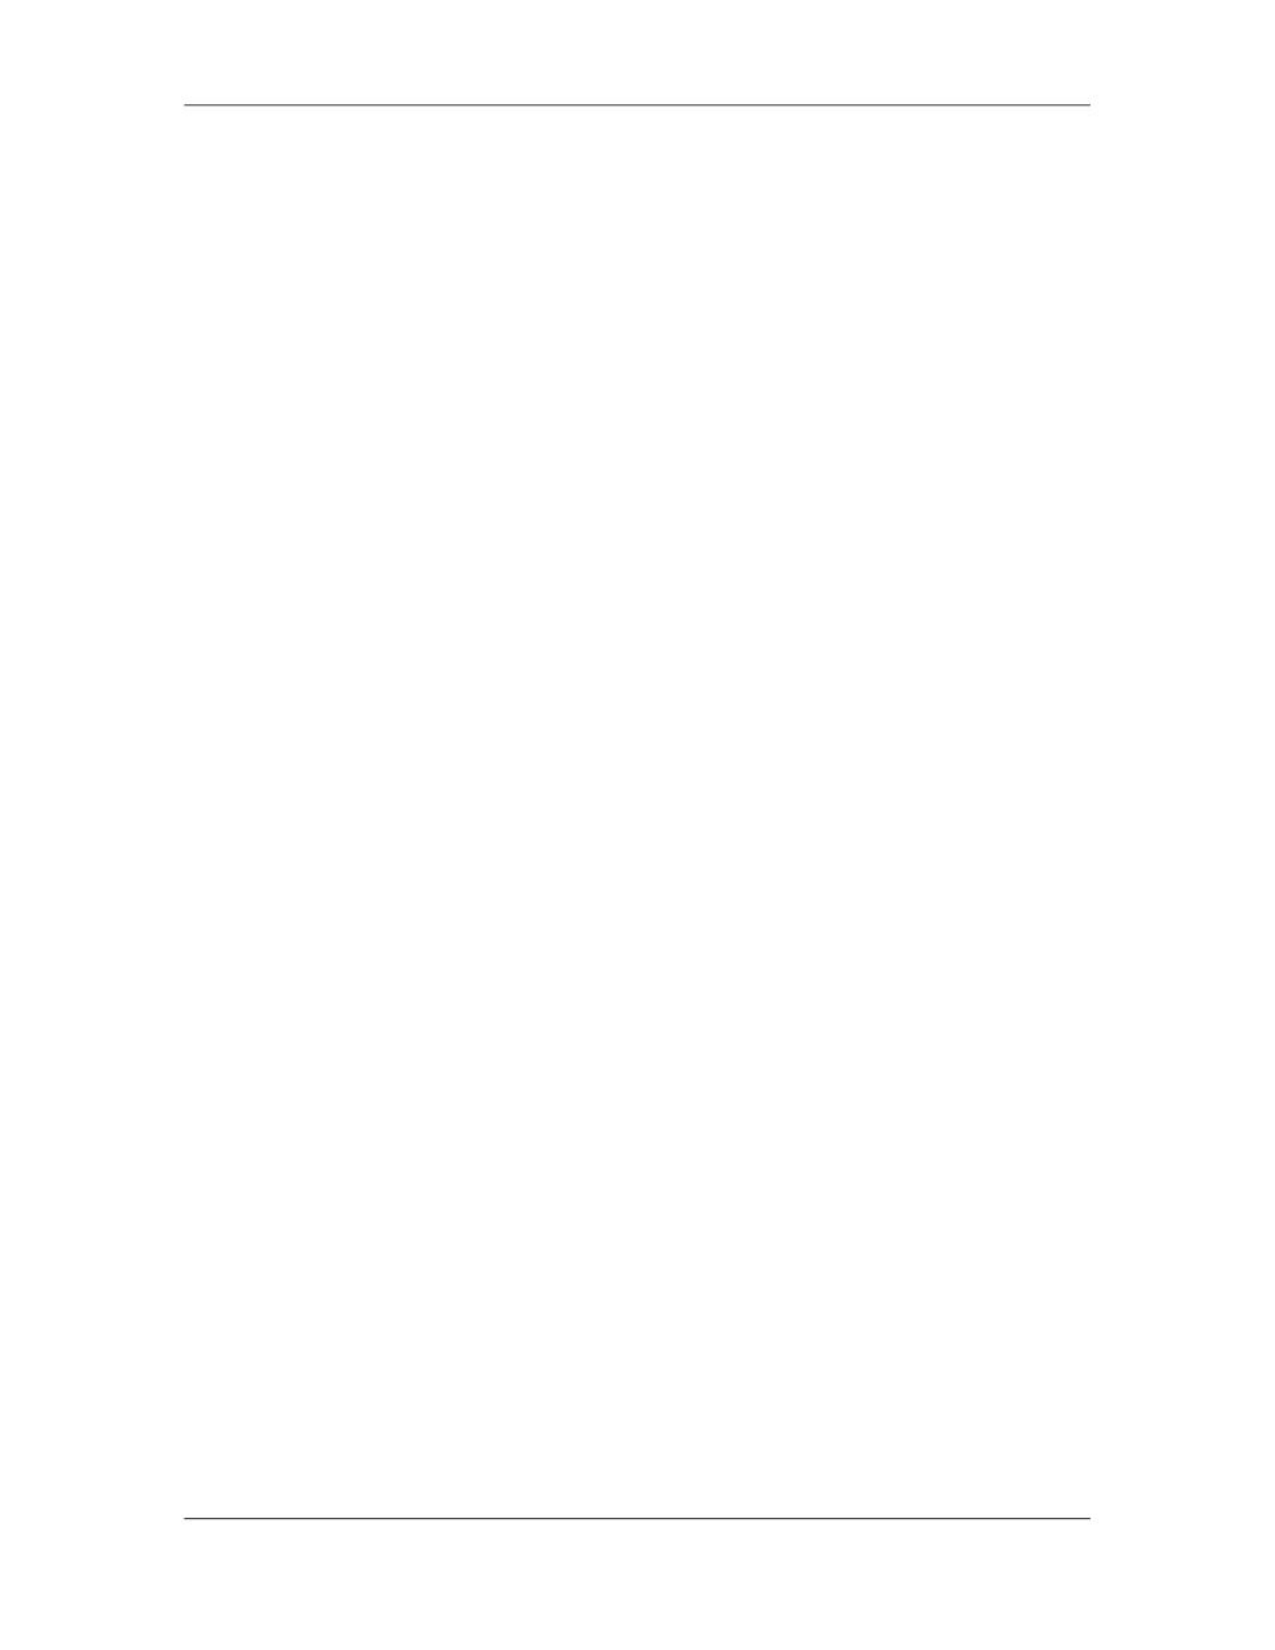

Software Project Management (CS615)

																																																																																																																								projects may not share the same resources but there are almost certain to be

																																																																																																																								linked through their logic.

																																																																											1.13 										Project Success

																																																																																																									Project success is correlated with thorough analyses of the need for project
																																																																																																									deliverables. Our research has shown that when a project results in deliverables

																																																																																																									that are designed to meet a thoroughly documented need, then there is a greater
																																																																																																									likelihood of project success. So managers should insist that there is a

																																																																																																									documented business need for the project before they agree to consume
																																																																																																									organizational resources in completing it.

																																																																																																									We conduct planned and controlled software projects for one primary reason - it

																																																																																																									is the only known way to manage complexity. And yet, we still struggle. In 1998,
																																																																																																									industry data indicated that 26 percent of software projects failed outright and 46

																																																																																																									percent experienced cost and schedule overruns [REE99].

																																																																																																									Although the success rate for software projects has improved somewhat, our
																																																																																																									project failure rate remains higher than it should be.

																																																																																																									In order to avoid project failure, a software project manager and the software

																																																																																																									engineers who build the product must avoid a set of common warning signs,
																																																																																																									understand the critical success factors that lead to good project management, and

																																																																																																									develop a common sense approach for planning, monitoring and controlling the
																																																																																																									project.

																																																																																																									In order to manage a successful software project, we must understand what can go

																																																																																																									wrong (so that problems can be avoided) and how to do it right. In an excellent
																																																																																																									paper on software projects, John Reel [REE99] defines ten signs that indicate that

																																																																																																									an information systems project is in jeopardy:

																																																																																																																								1.							Software people don't understand their customer's needs.
																																																																																																																								2.							The product scope is poorly defined.

																																																																																																																								3.							Changes are managed poorly.
																																																																																																																								4.							The chosen technology changes.

																																																																																																																								5.							Business needs change (or are ill-defined)
																																																																																																																								6.							Deadlines are unrealistic.

																																																																																																																								7.							Users are resistant.
																																																																																																																								8.							Sponsorship is lost [or was never properly obtained).

																																																																																																																								9.							The project team lacks people with appropriate skills.
																																																																																																																								10.		Managers [and practitioners) avoid best practices and lessons learned.

																																																																																																									Jaded industry professionals often refer to the 90-90 rule when discussing

																																																																																																									particularly difficult software projects: The first 90 percent of a system absorbs 90
																																																																																																									percent of		the allotted effort and time. The last 10 percent takes the other 90

																																																																																								                                                                                                                                 26

																																																																																																																																																																																						© Copyright Virtual University of Pakistan